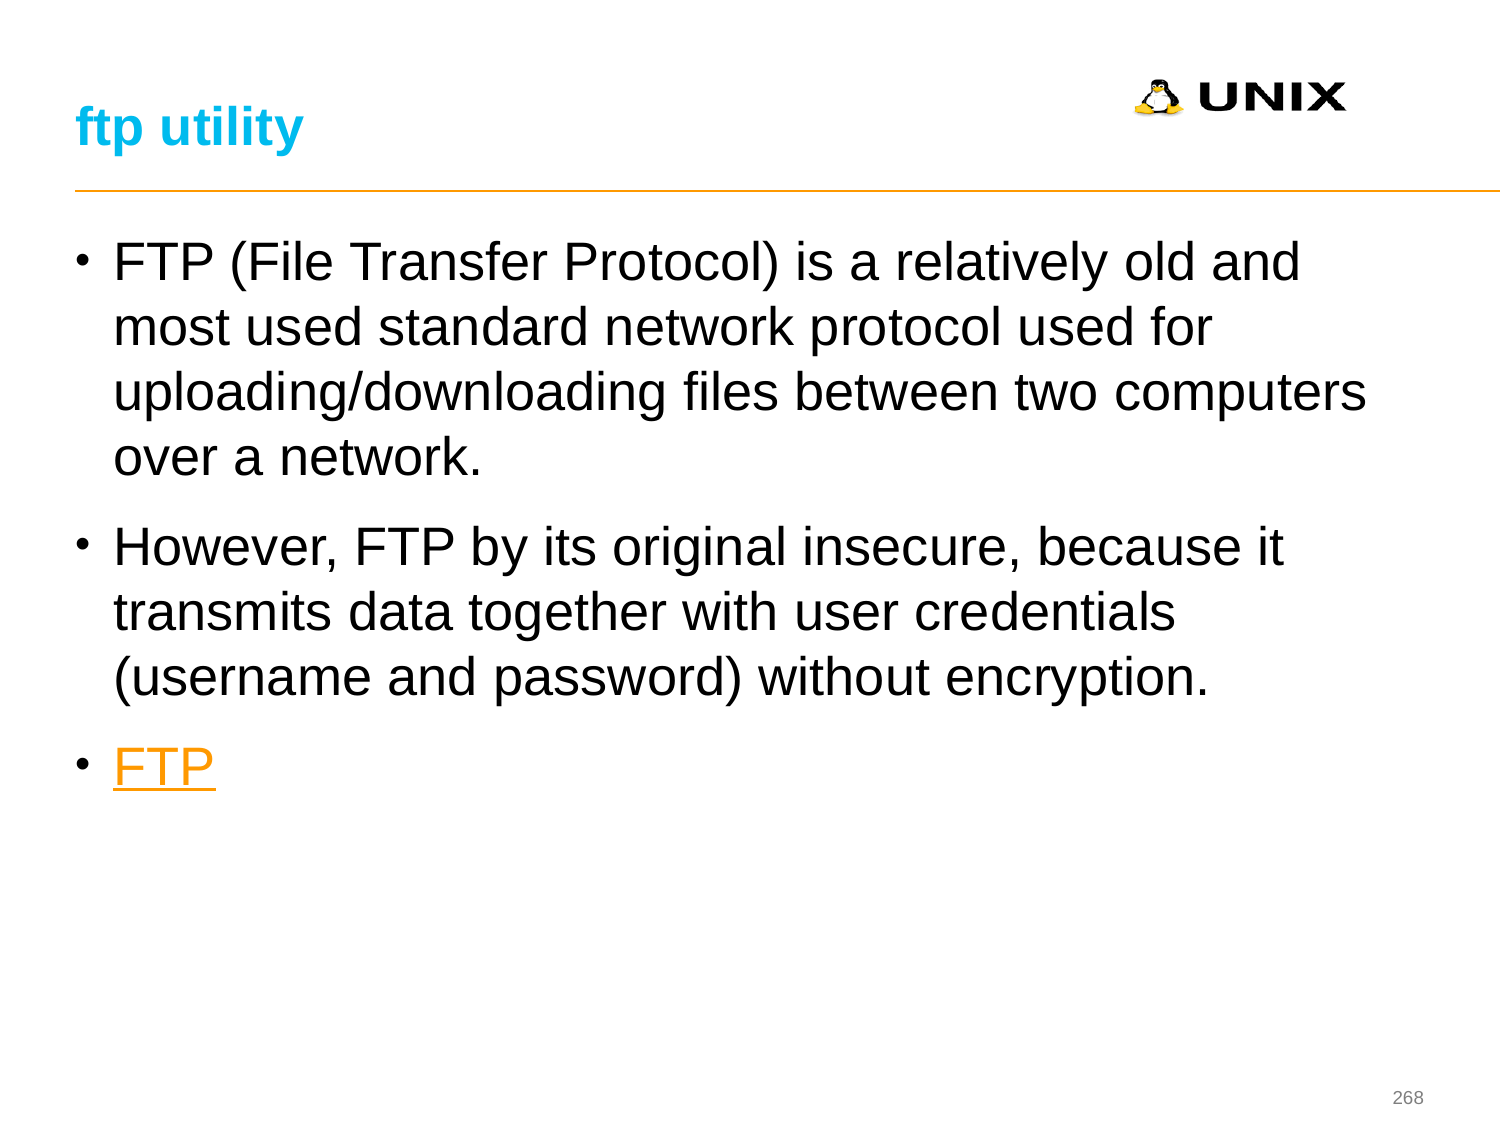

# ftp utility
FTP (File Transfer Protocol) is a relatively old and most used standard network protocol used for uploading/downloading files between two computers over a network.
However, FTP by its original insecure, because it transmits data together with user credentials (username and password) without encryption.
FTP